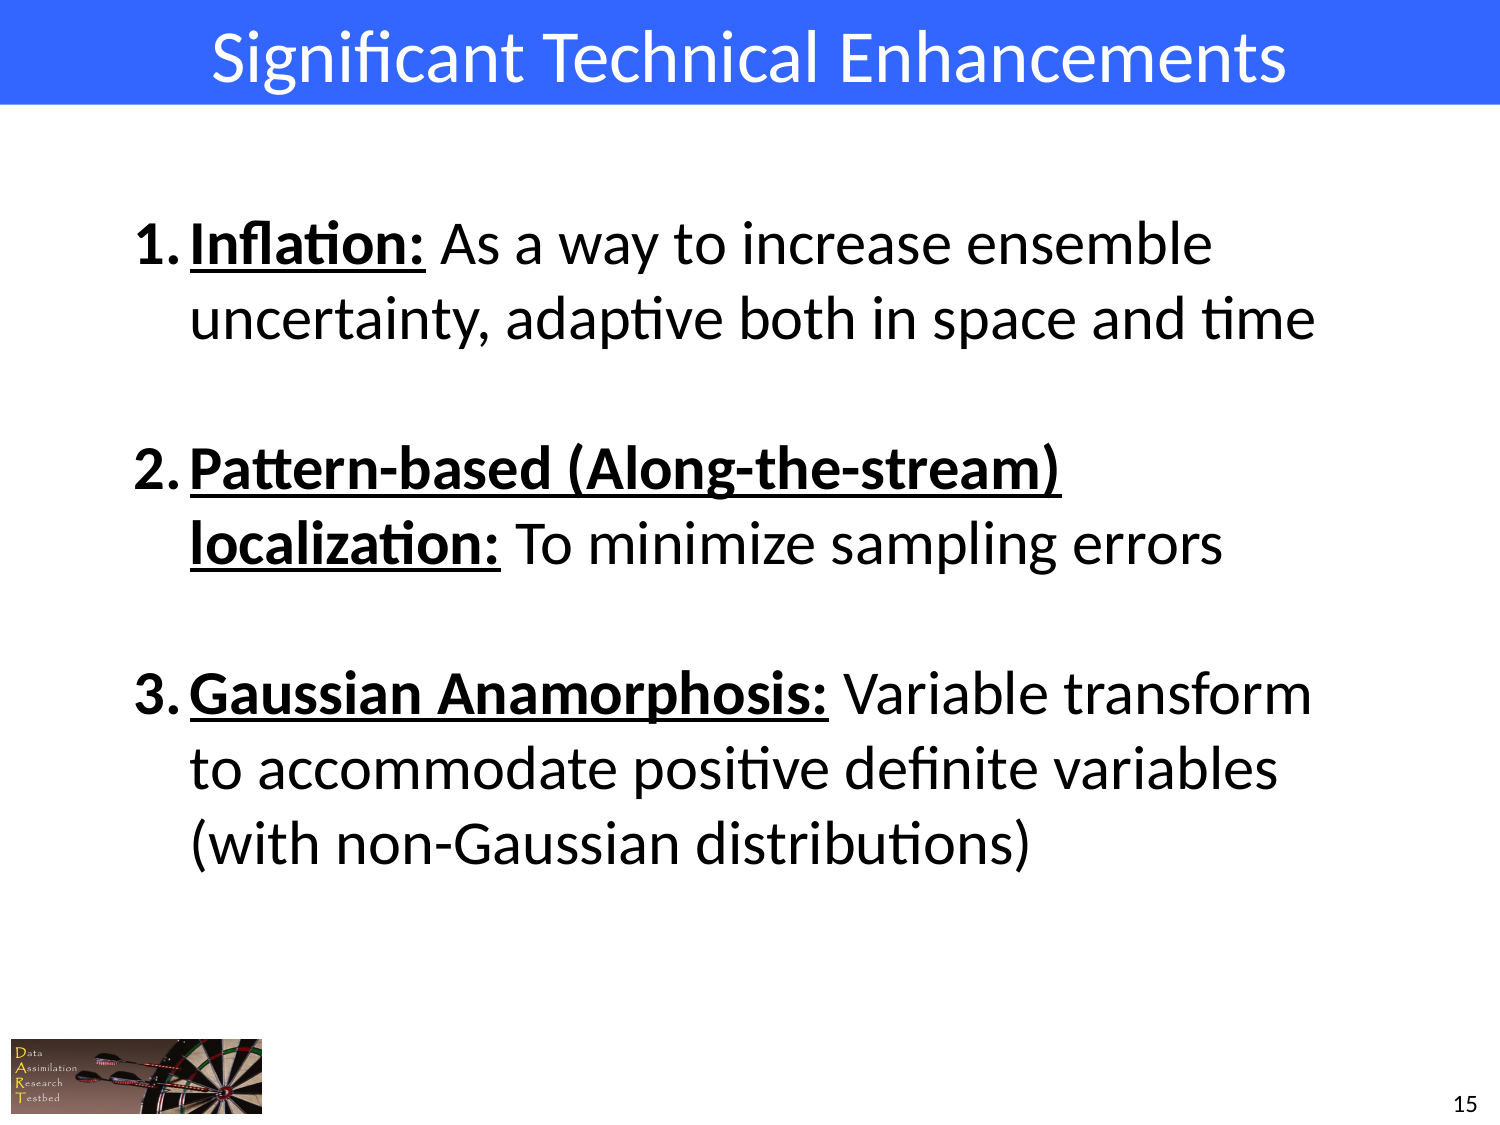

# Significant Technical Enhancements
Inflation: As a way to increase ensemble uncertainty, adaptive both in space and time

Pattern-based (Along-the-stream) localization: To minimize sampling errors

Gaussian Anamorphosis: Variable transform to accommodate positive definite variables (with non-Gaussian distributions)
15